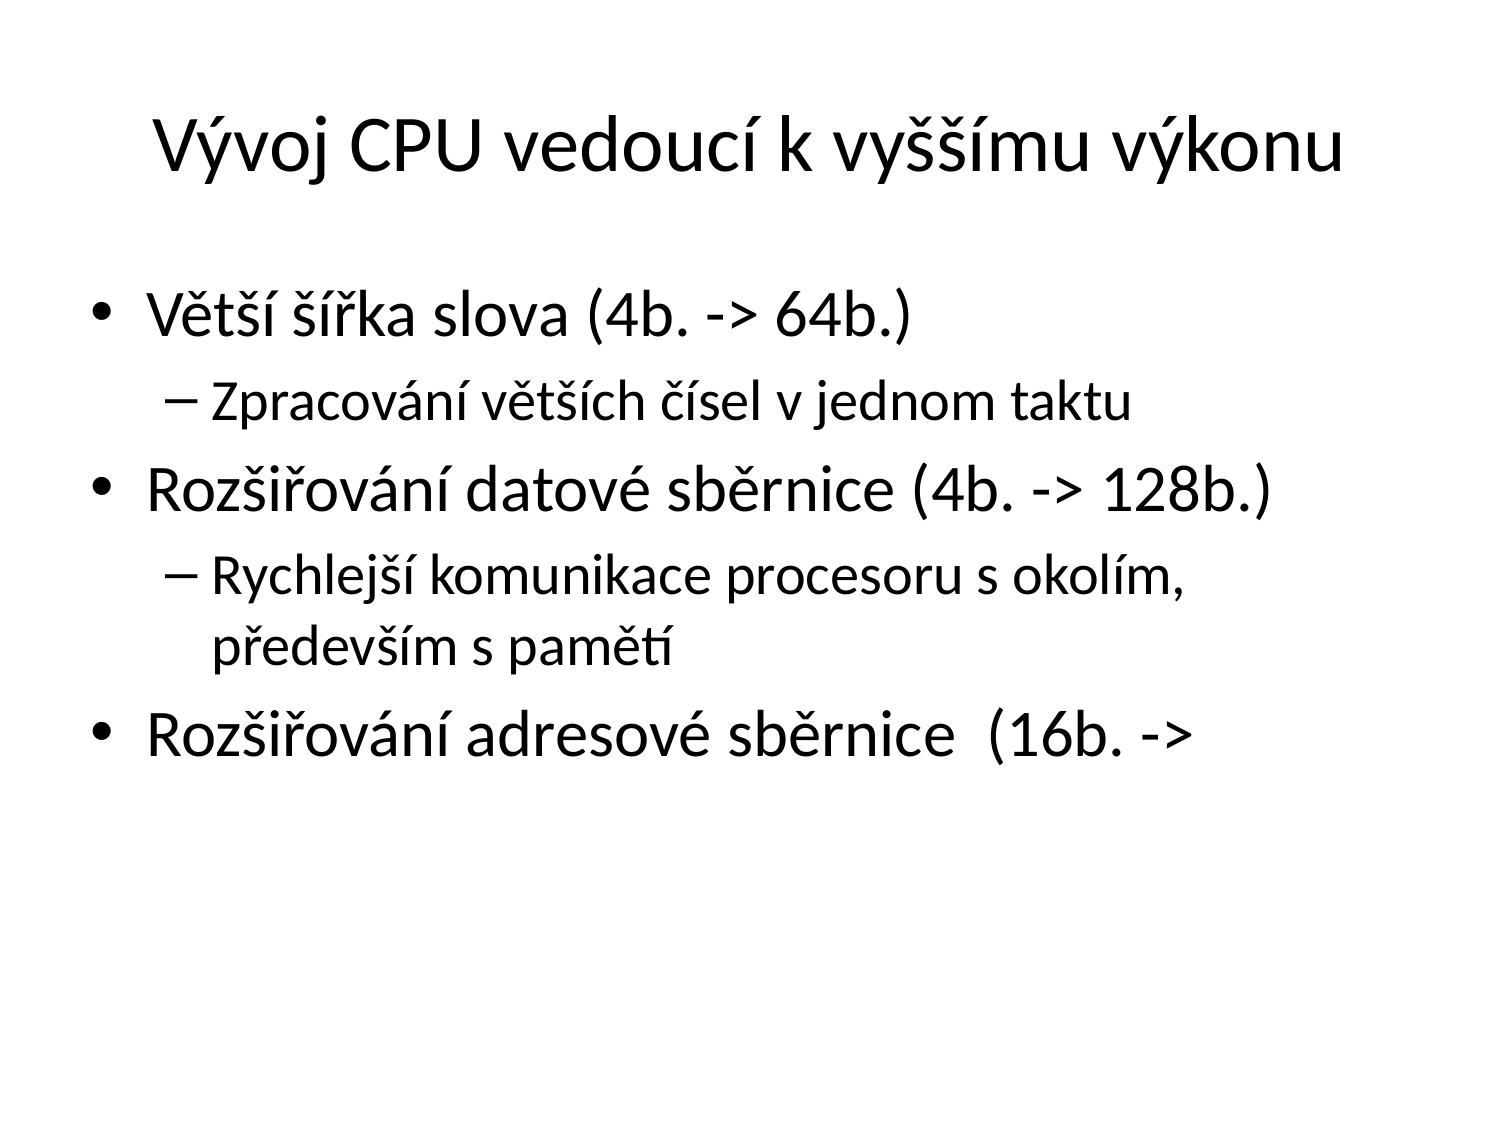

# Vývoj CPU vedoucí k vyššímu výkonu
Větší šířka slova (4b. -> 64b.)
Zpracování větších čísel v jednom taktu
Rozšiřování datové sběrnice (4b. -> 128b.)
Rychlejší komunikace procesoru s okolím, především s pamětí
Rozšiřování adresové sběrnice  (16b. ->